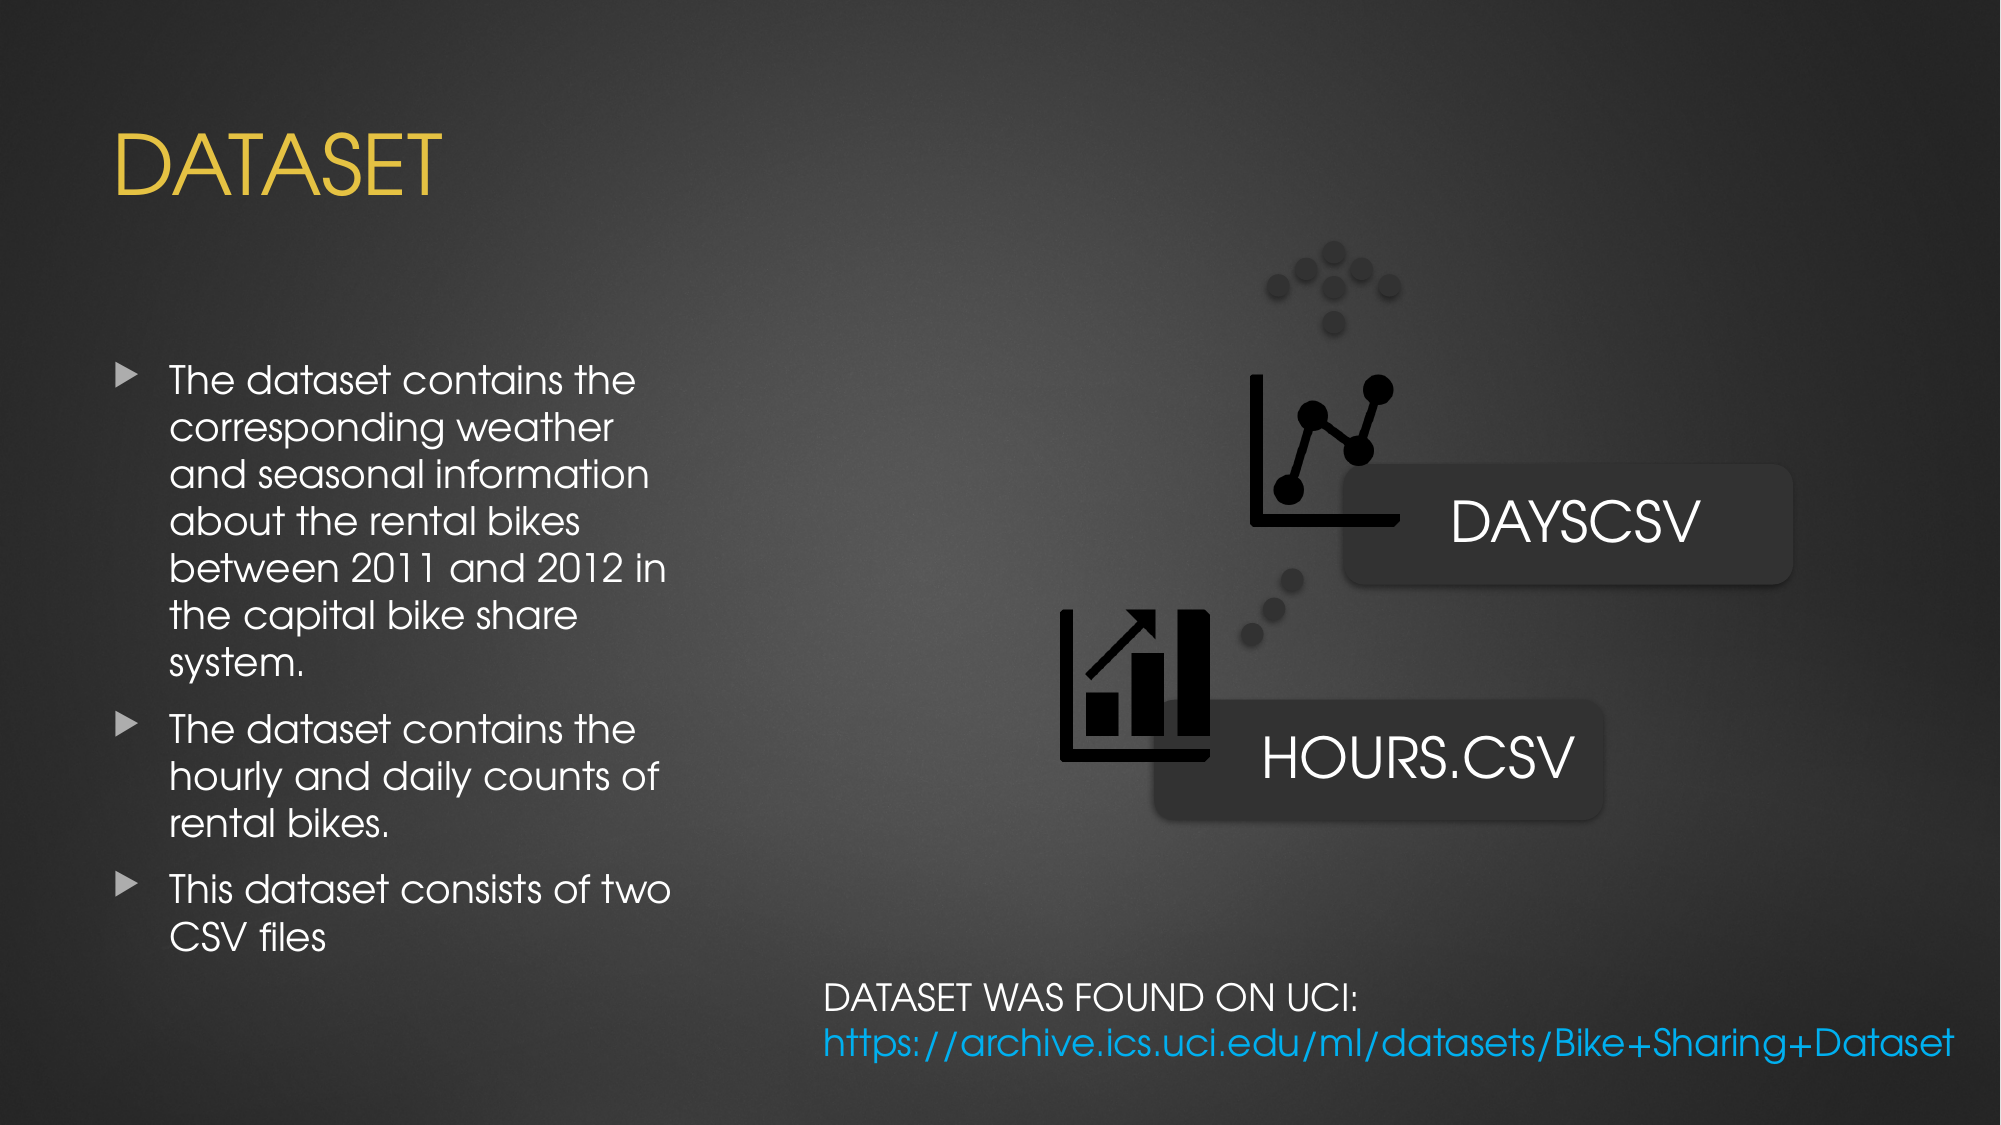

# DATASET
HOURS.CSV
DAYSCSV
The dataset contains the corresponding weather and seasonal information about the rental bikes between 2011 and 2012 in the capital bike share system.
The dataset contains the hourly and daily counts of rental bikes.
This dataset consists of two CSV files
DATASET WAS FOUND ON UCI:
https://archive.ics.uci.edu/ml/datasets/Bike+Sharing+Dataset